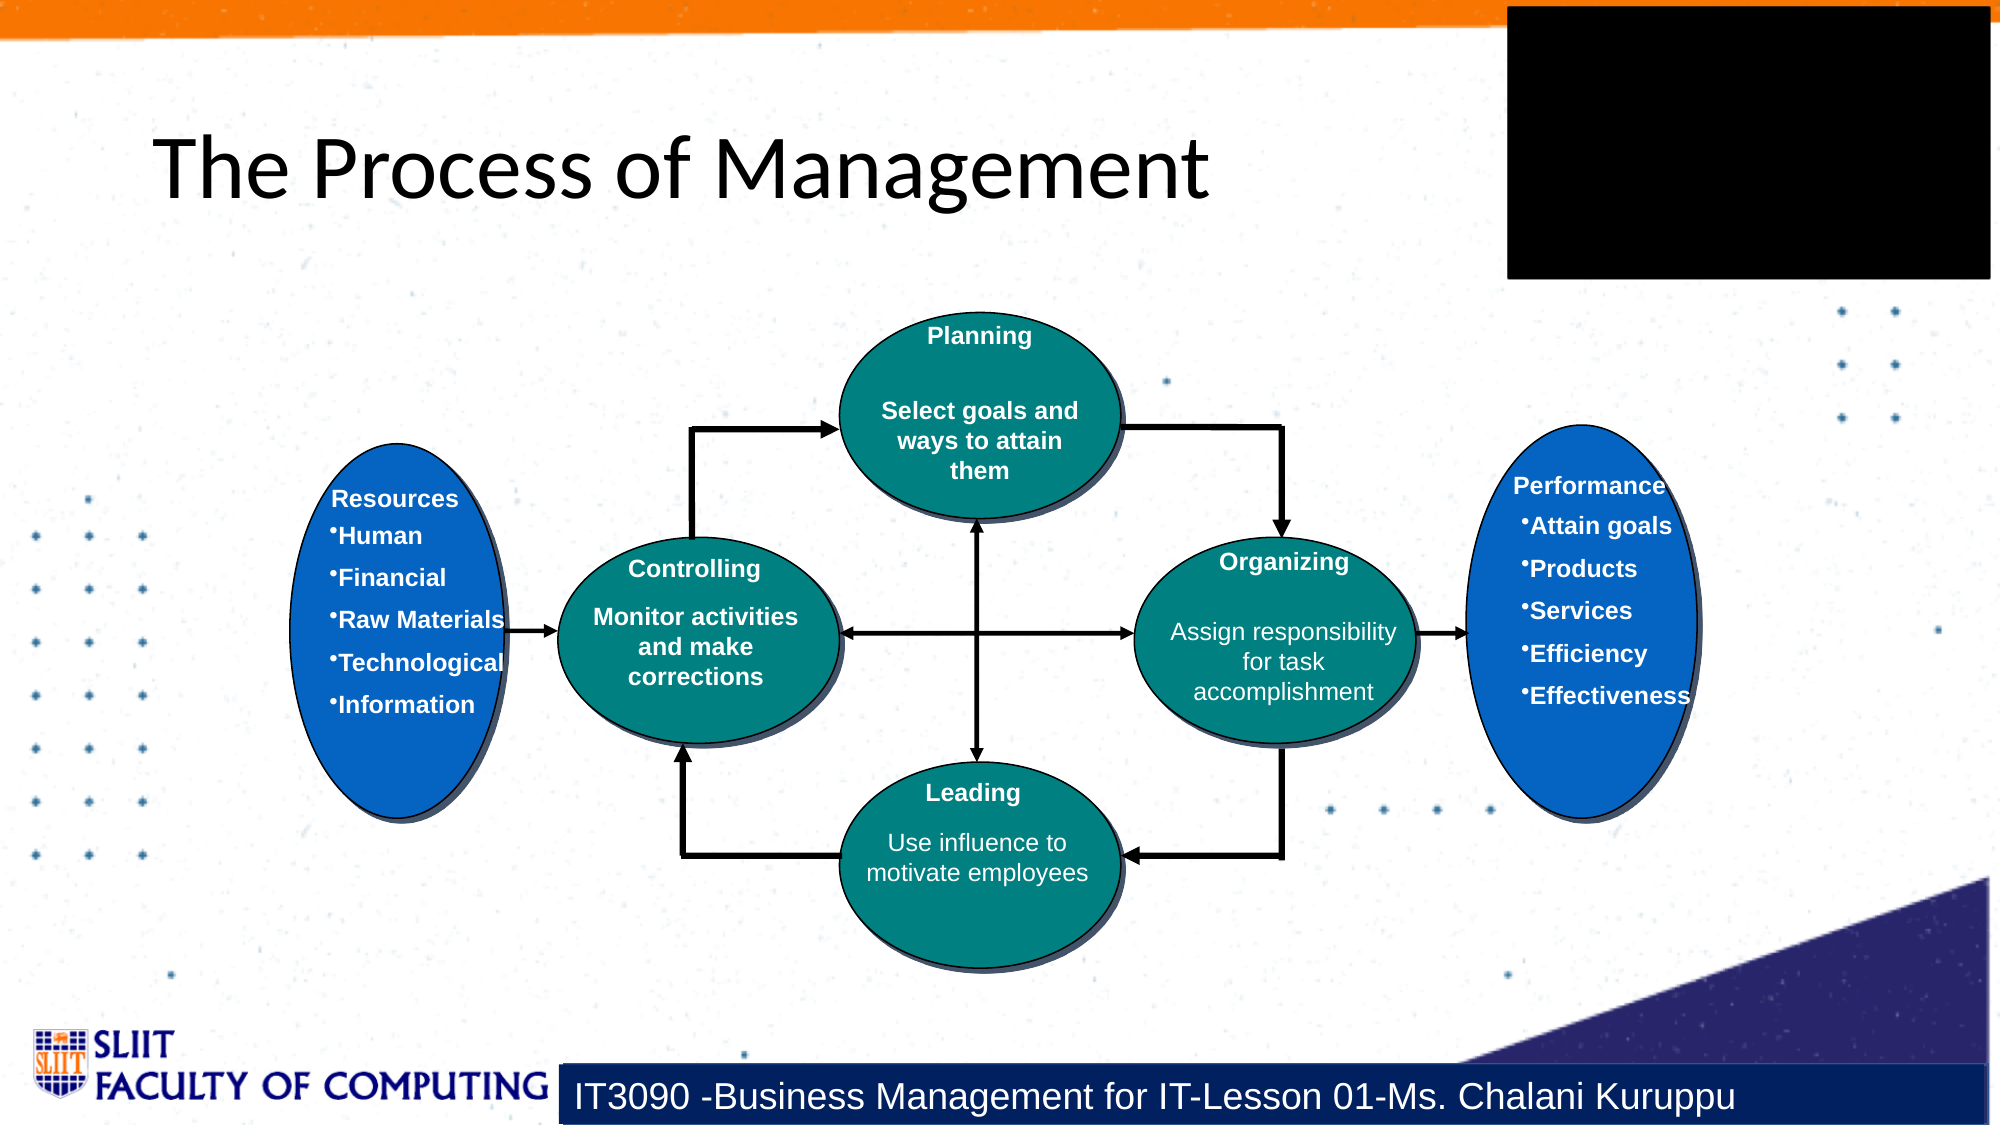

0
# The Process of Management

Planning
Select goals and ways to attain them

Performance
Resources
Attain goals
Products
Services
Efficiency
Effectiveness
Human
Financial
Raw Materials
Technological
Information

Organizing
Controlling
Monitor activities and make corrections
Assign responsibility for task accomplishment

Leading
Use influence to motivate employees

IT3090 -Business Management for IT-Lesson 01-Ms. Chalani Kuruppu